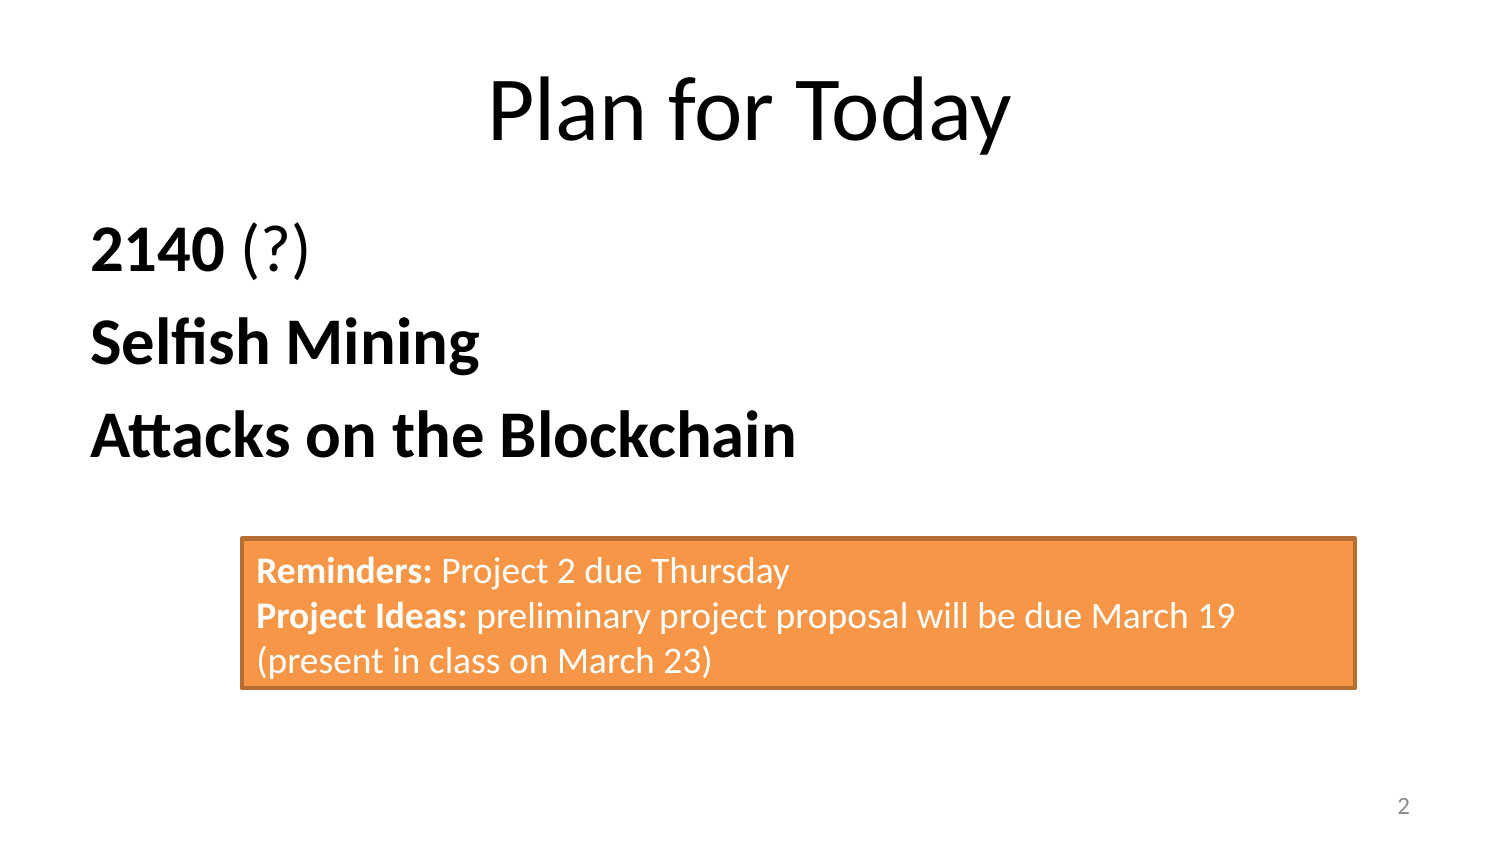

# Plan for Today
2140 (?)
Selfish Mining
Attacks on the Blockchain
Reminders: Project 2 due Thursday
Project Ideas: preliminary project proposal will be due March 19 (present in class on March 23)
2